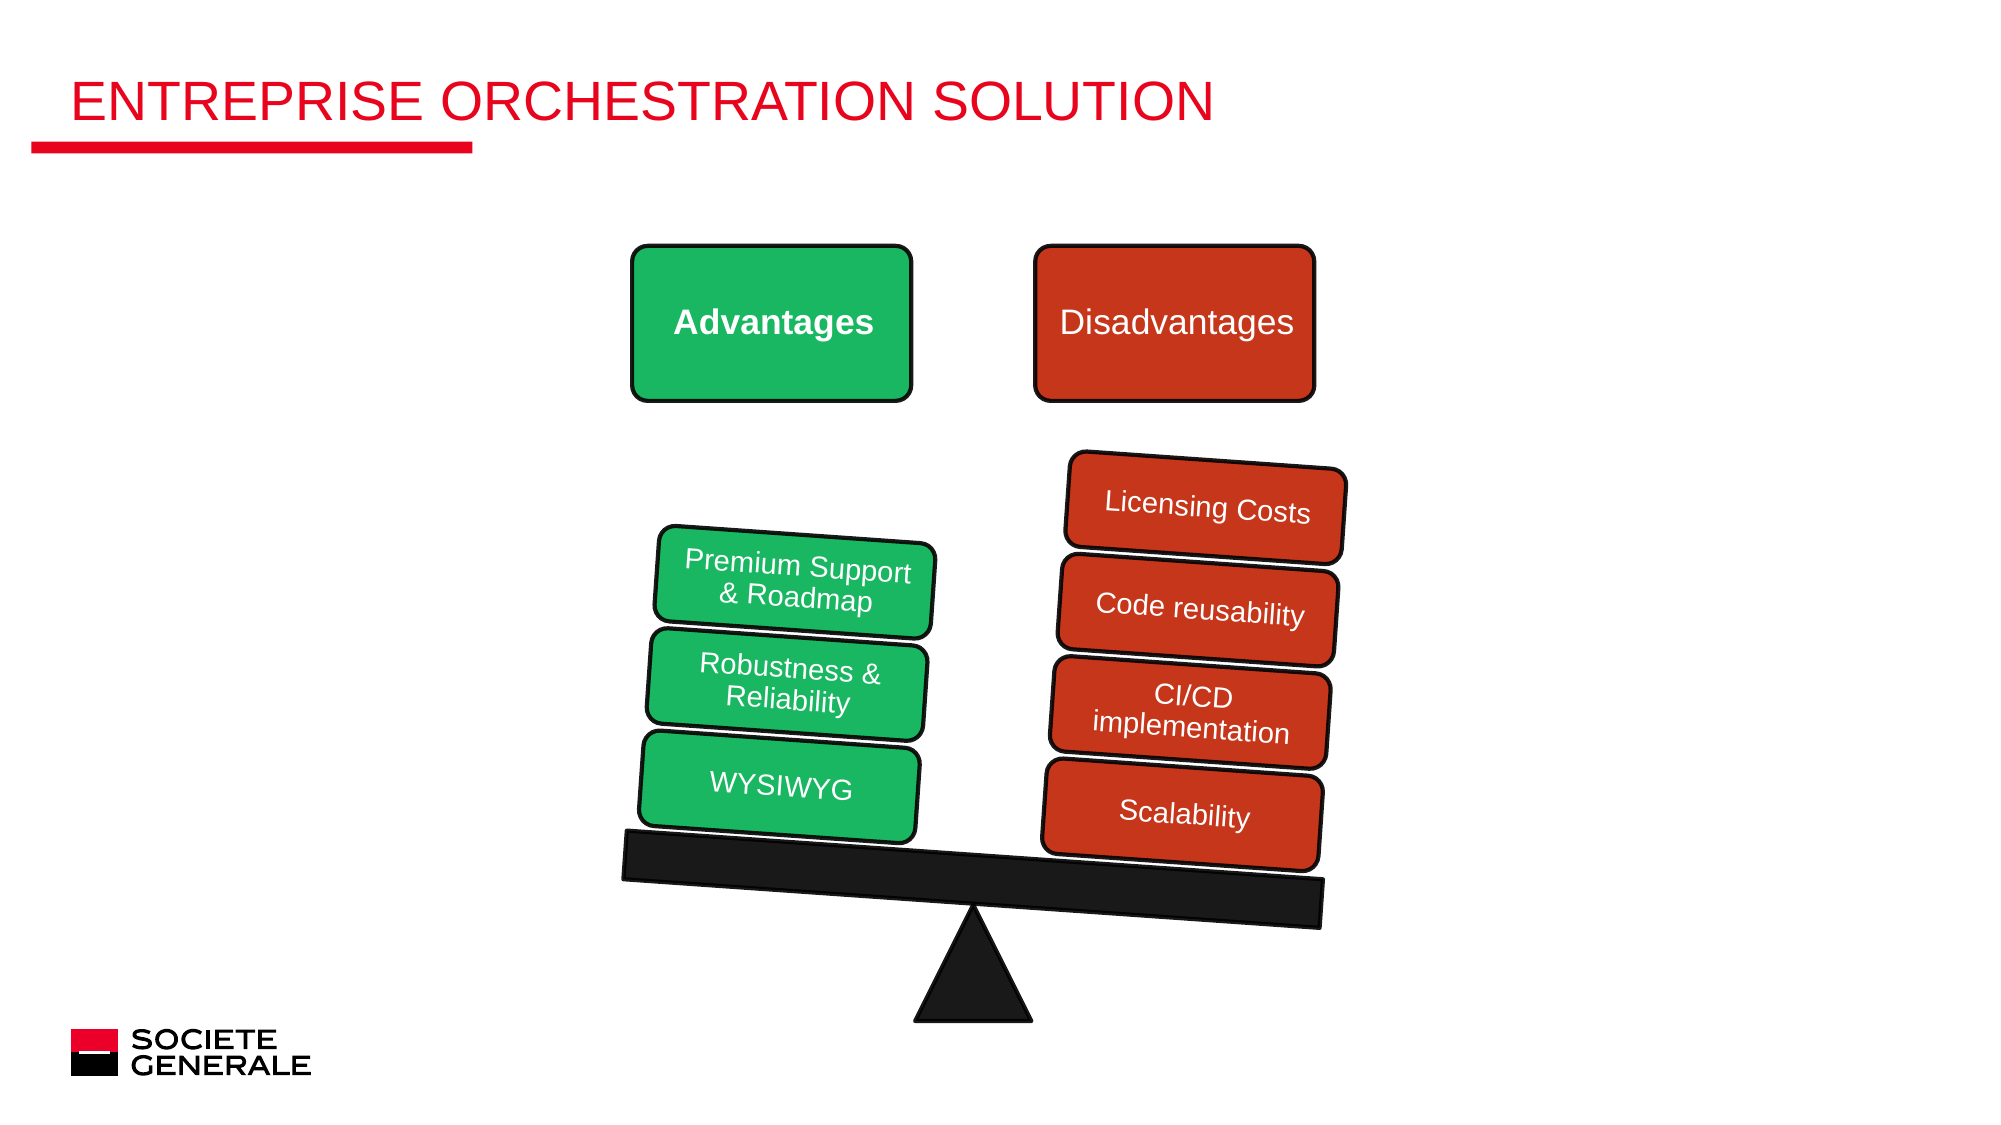

# ENTREPRISE ORCHESTRATION SOLUTION
Advantages
Disadvantages
Scalability
CI/CD implementation
Code reusability
Licensing Costs
WYSIWYG
Robustness & Reliability
Premium Support & Roadmap